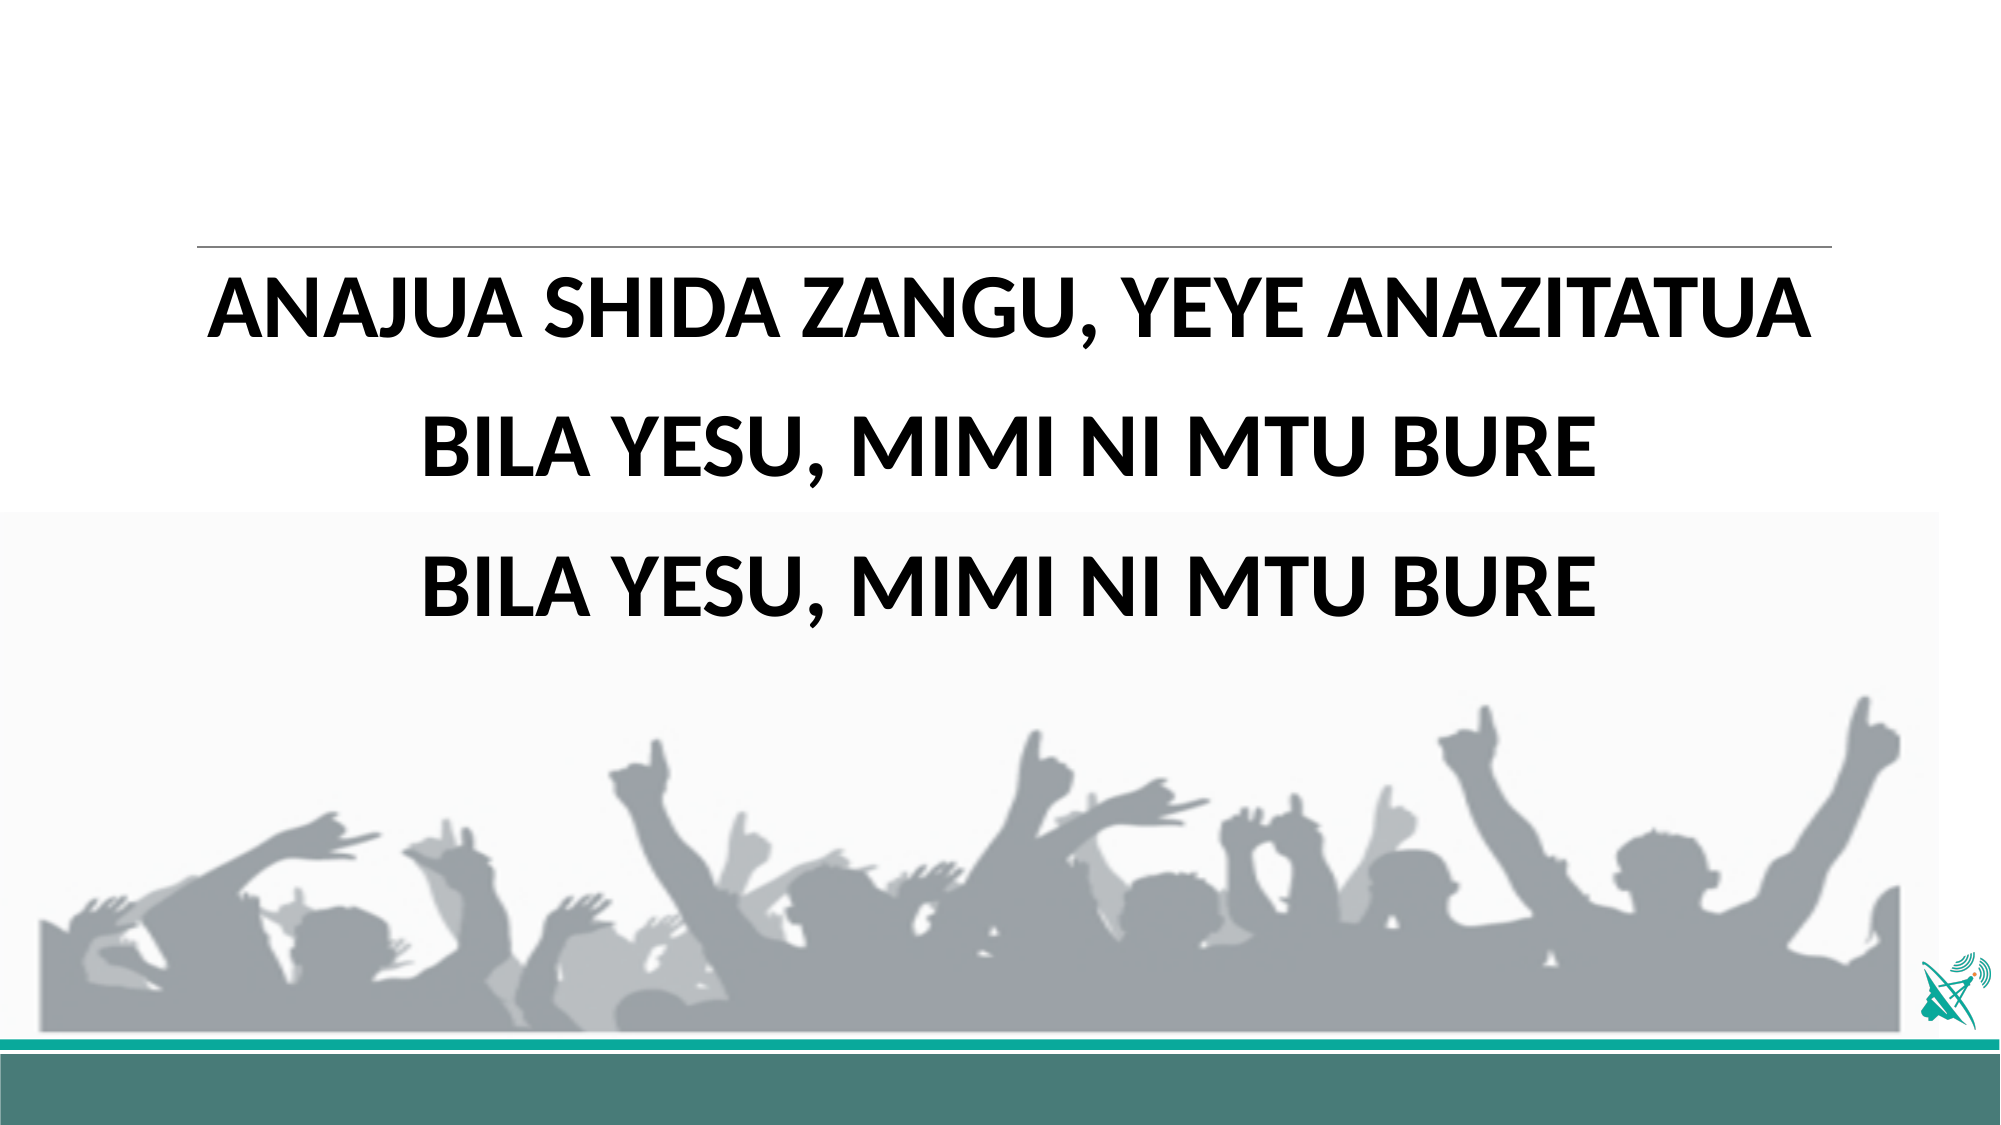

ANAJUA SHIDA ZANGU, YEYE ANAZITATUA
BILA YESU, MIMI NI MTU BURE
BILA YESU, MIMI NI MTU BURE